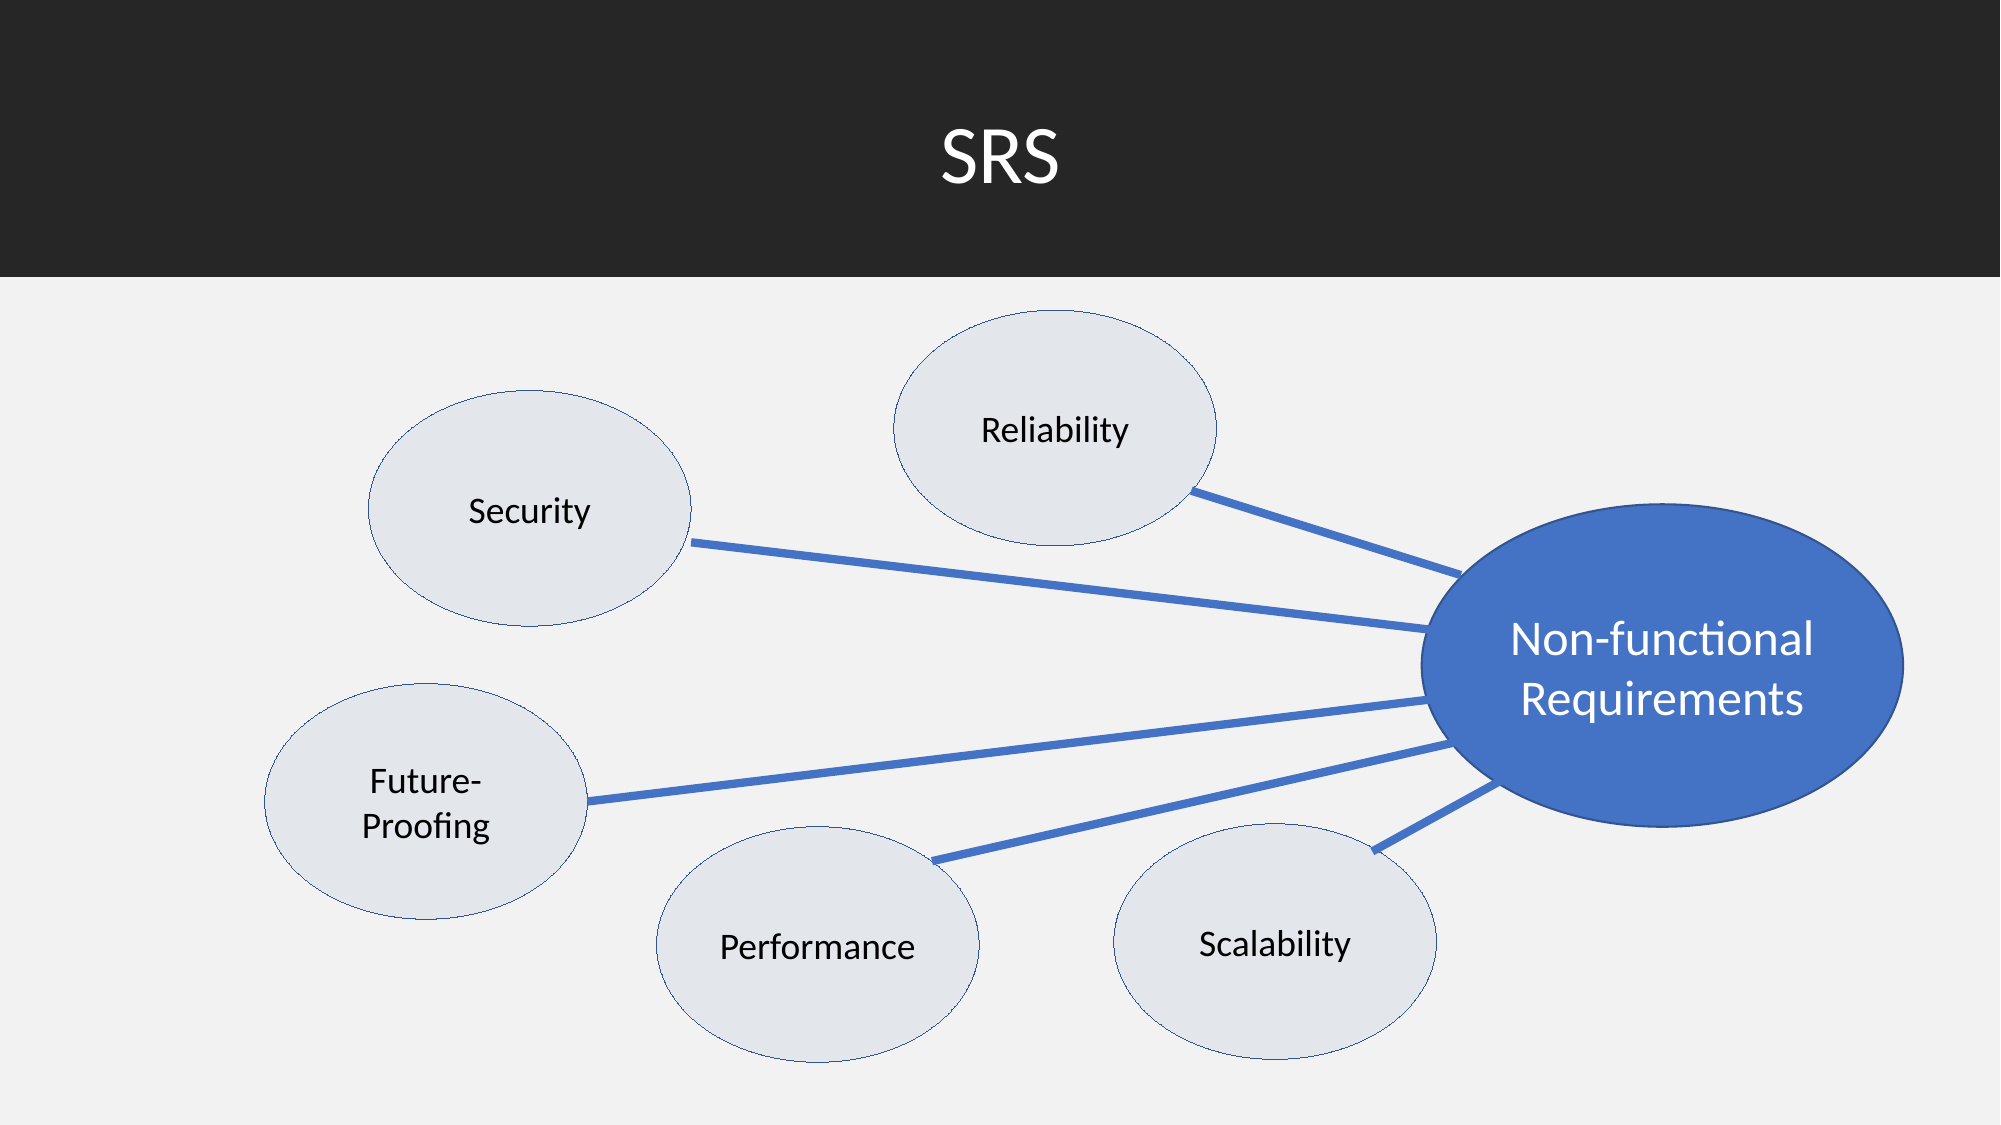

Usecases

# SRS

Reliability

Purpose
Security
Non-functional
Requirements
Future-Proofing
Scalability
Performance
Product Environment
Product
Requirements